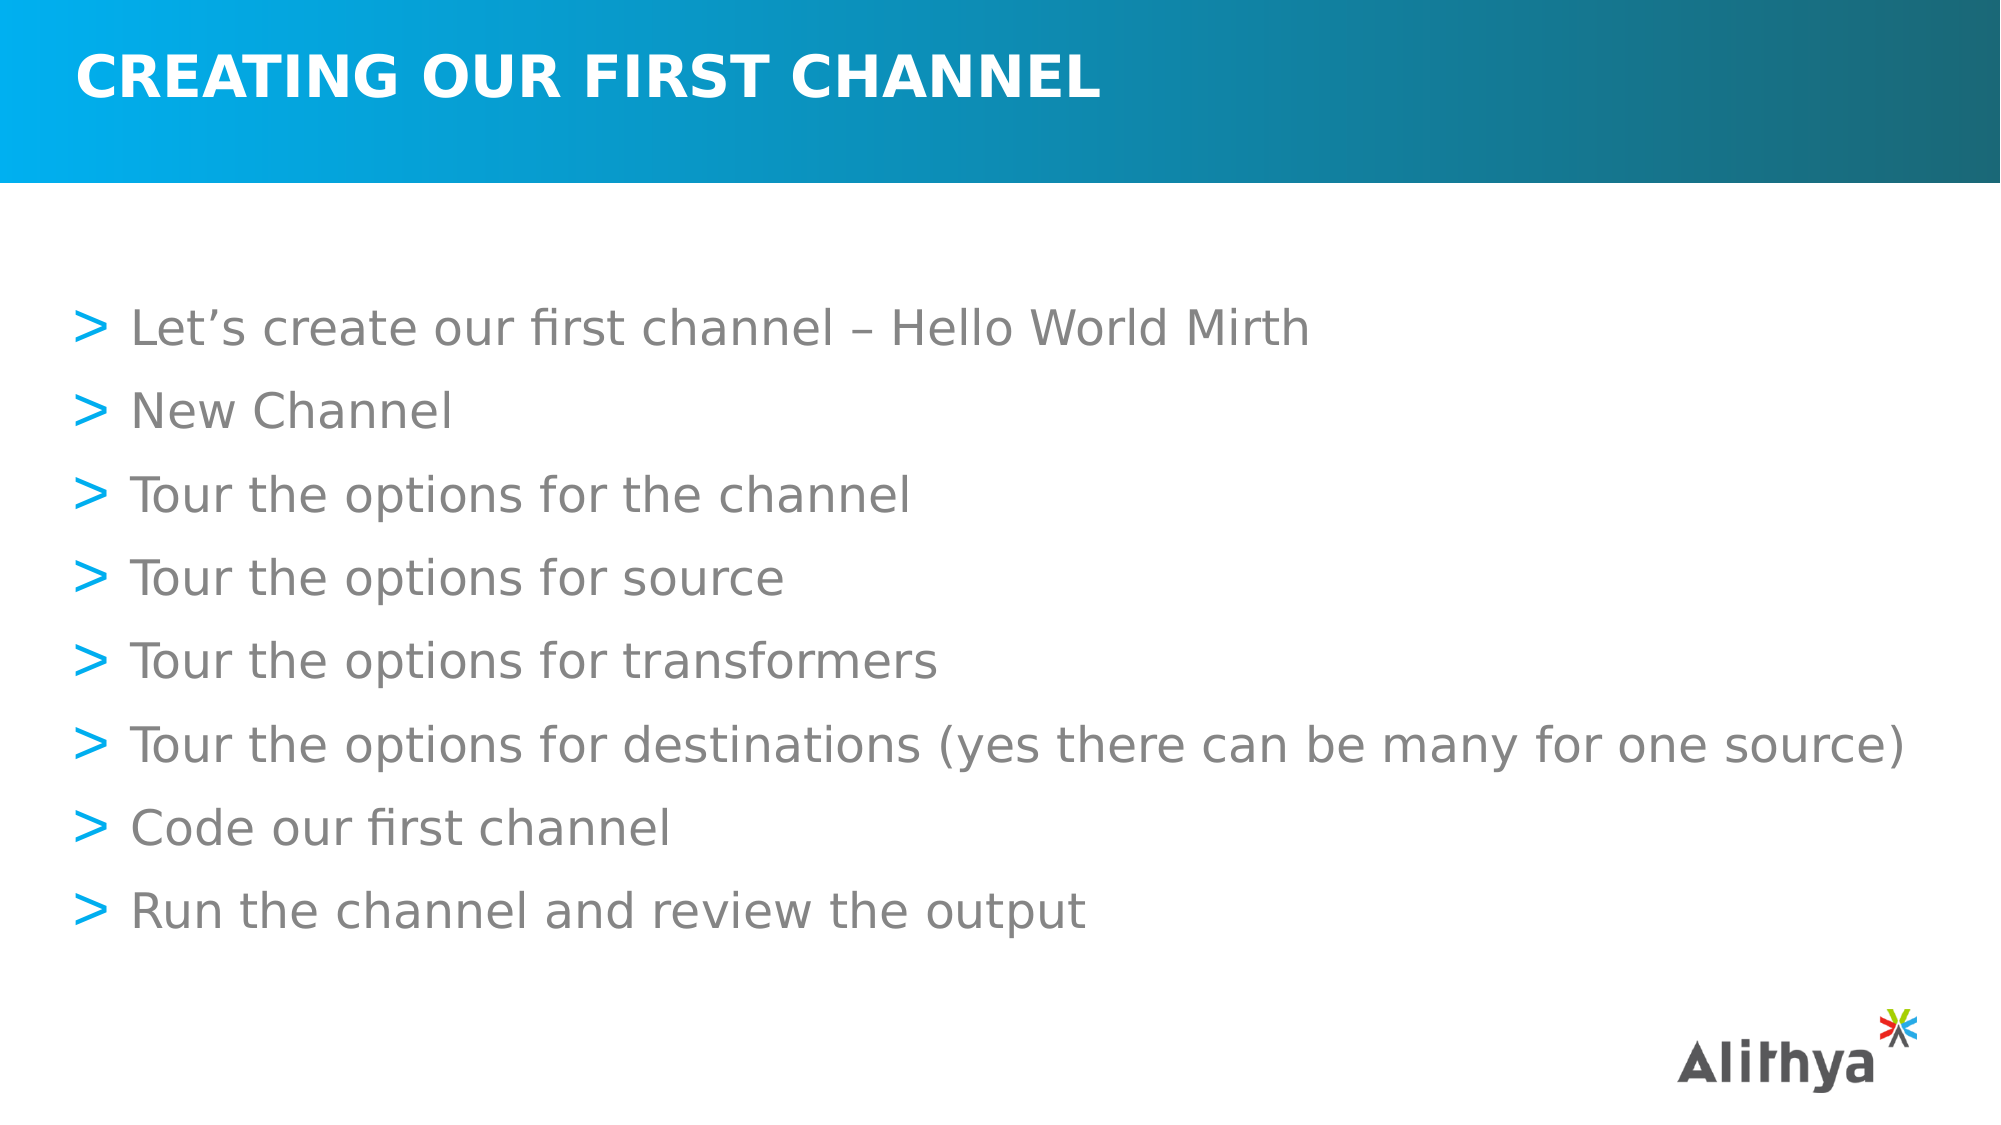

# Creating our First Channel
Let’s create our first channel – Hello World Mirth
New Channel
Tour the options for the channel
Tour the options for source
Tour the options for transformers
Tour the options for destinations (yes there can be many for one source)
Code our first channel
Run the channel and review the output